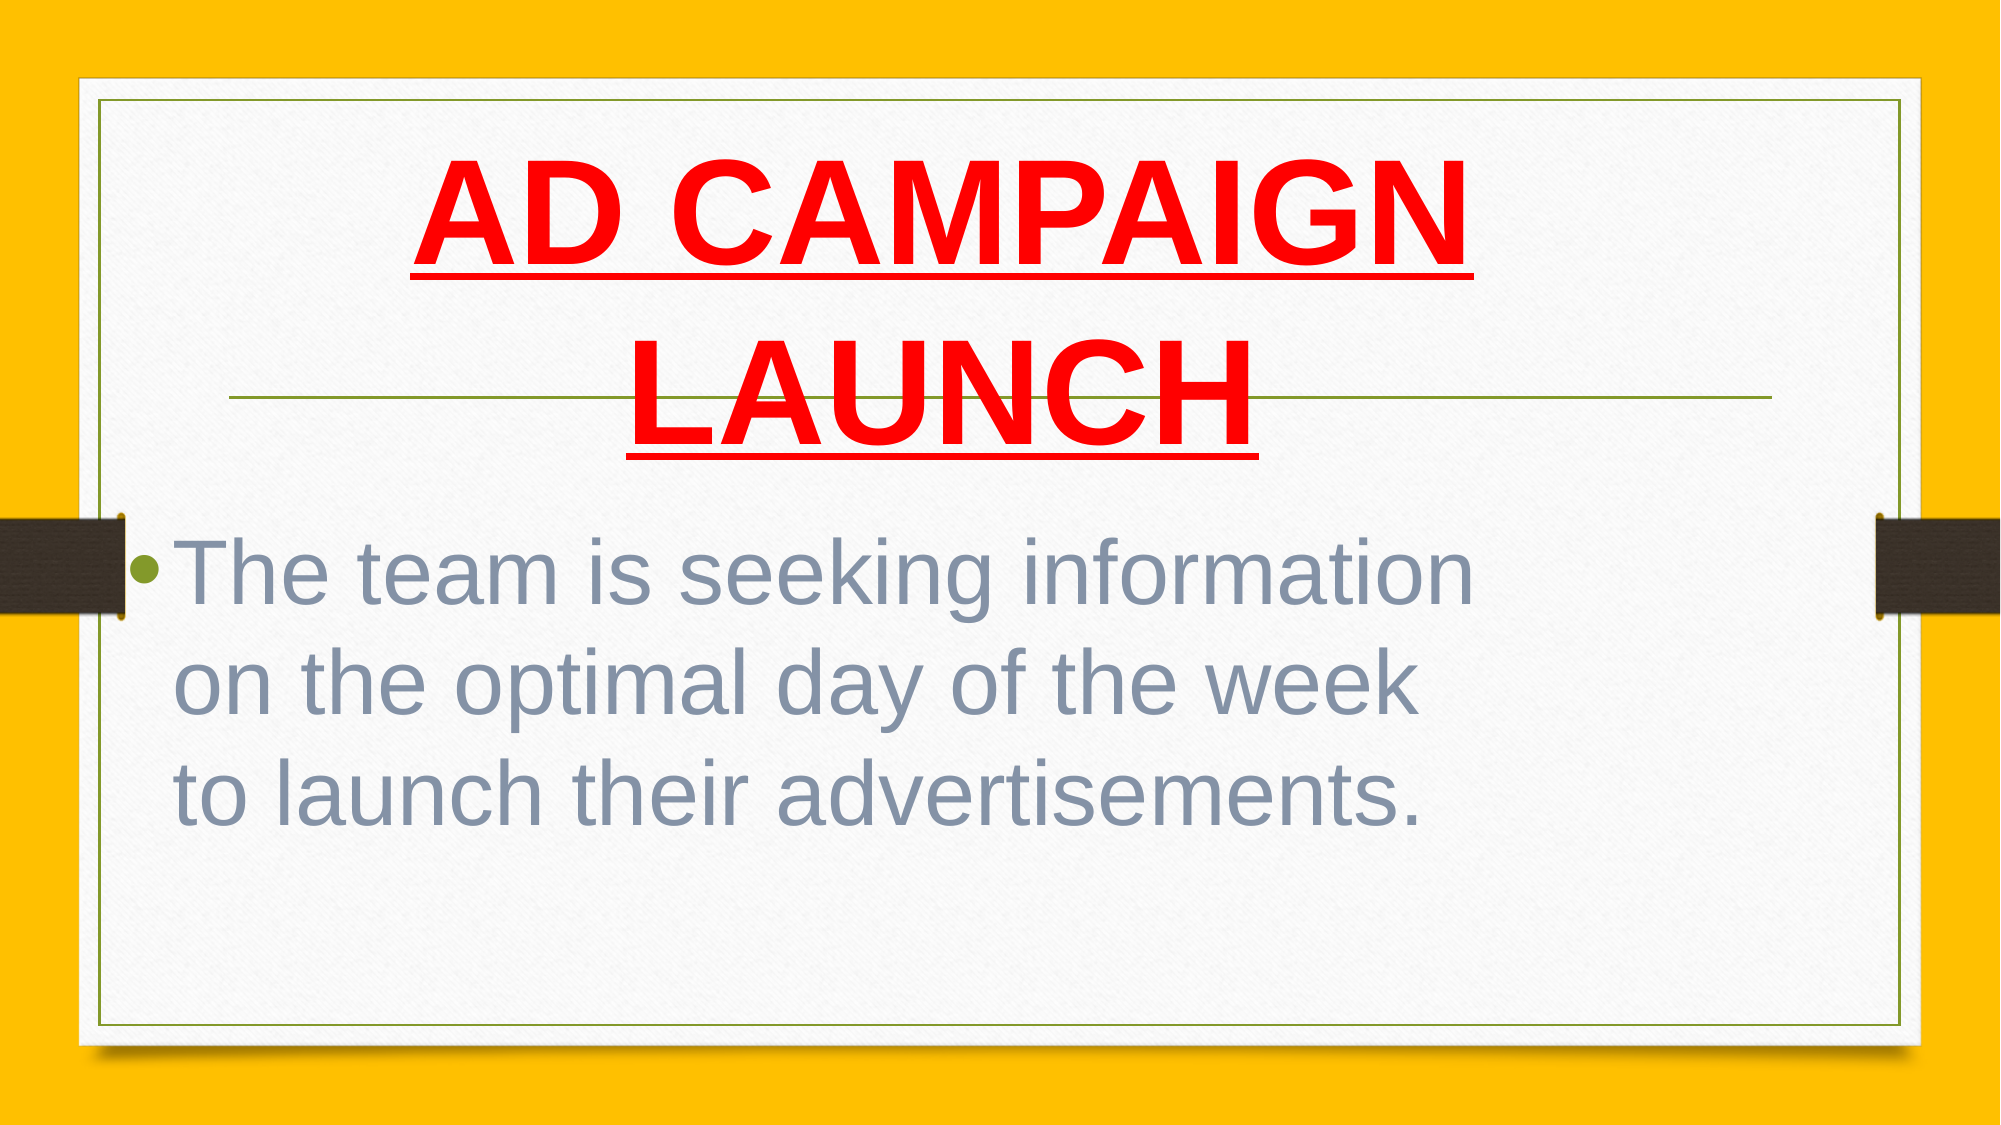

# AD CAMPAIGN LAUNCH
The team is seeking information on the optimal day of the week to launch their advertisements.